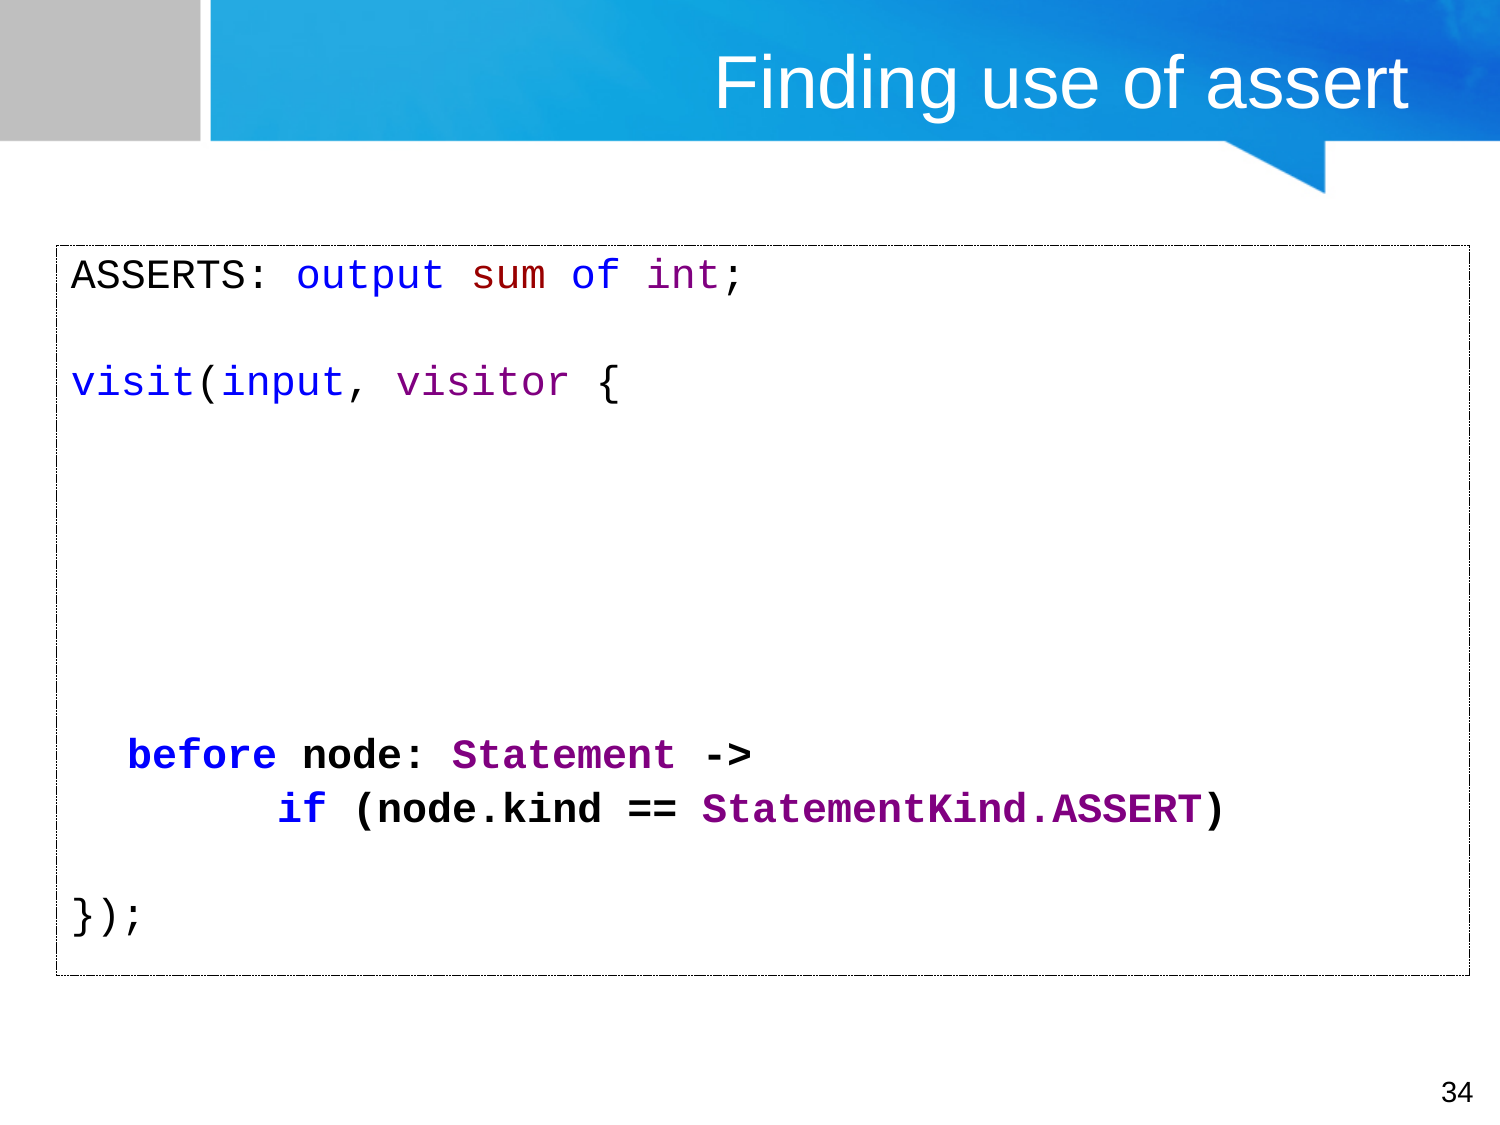

# Finding use of assert
ASSERTS: output sum of int;

visit(input, visitor {

	before node: Statement ->
		if (node.kind == StatementKind.ASSERT)

});
34